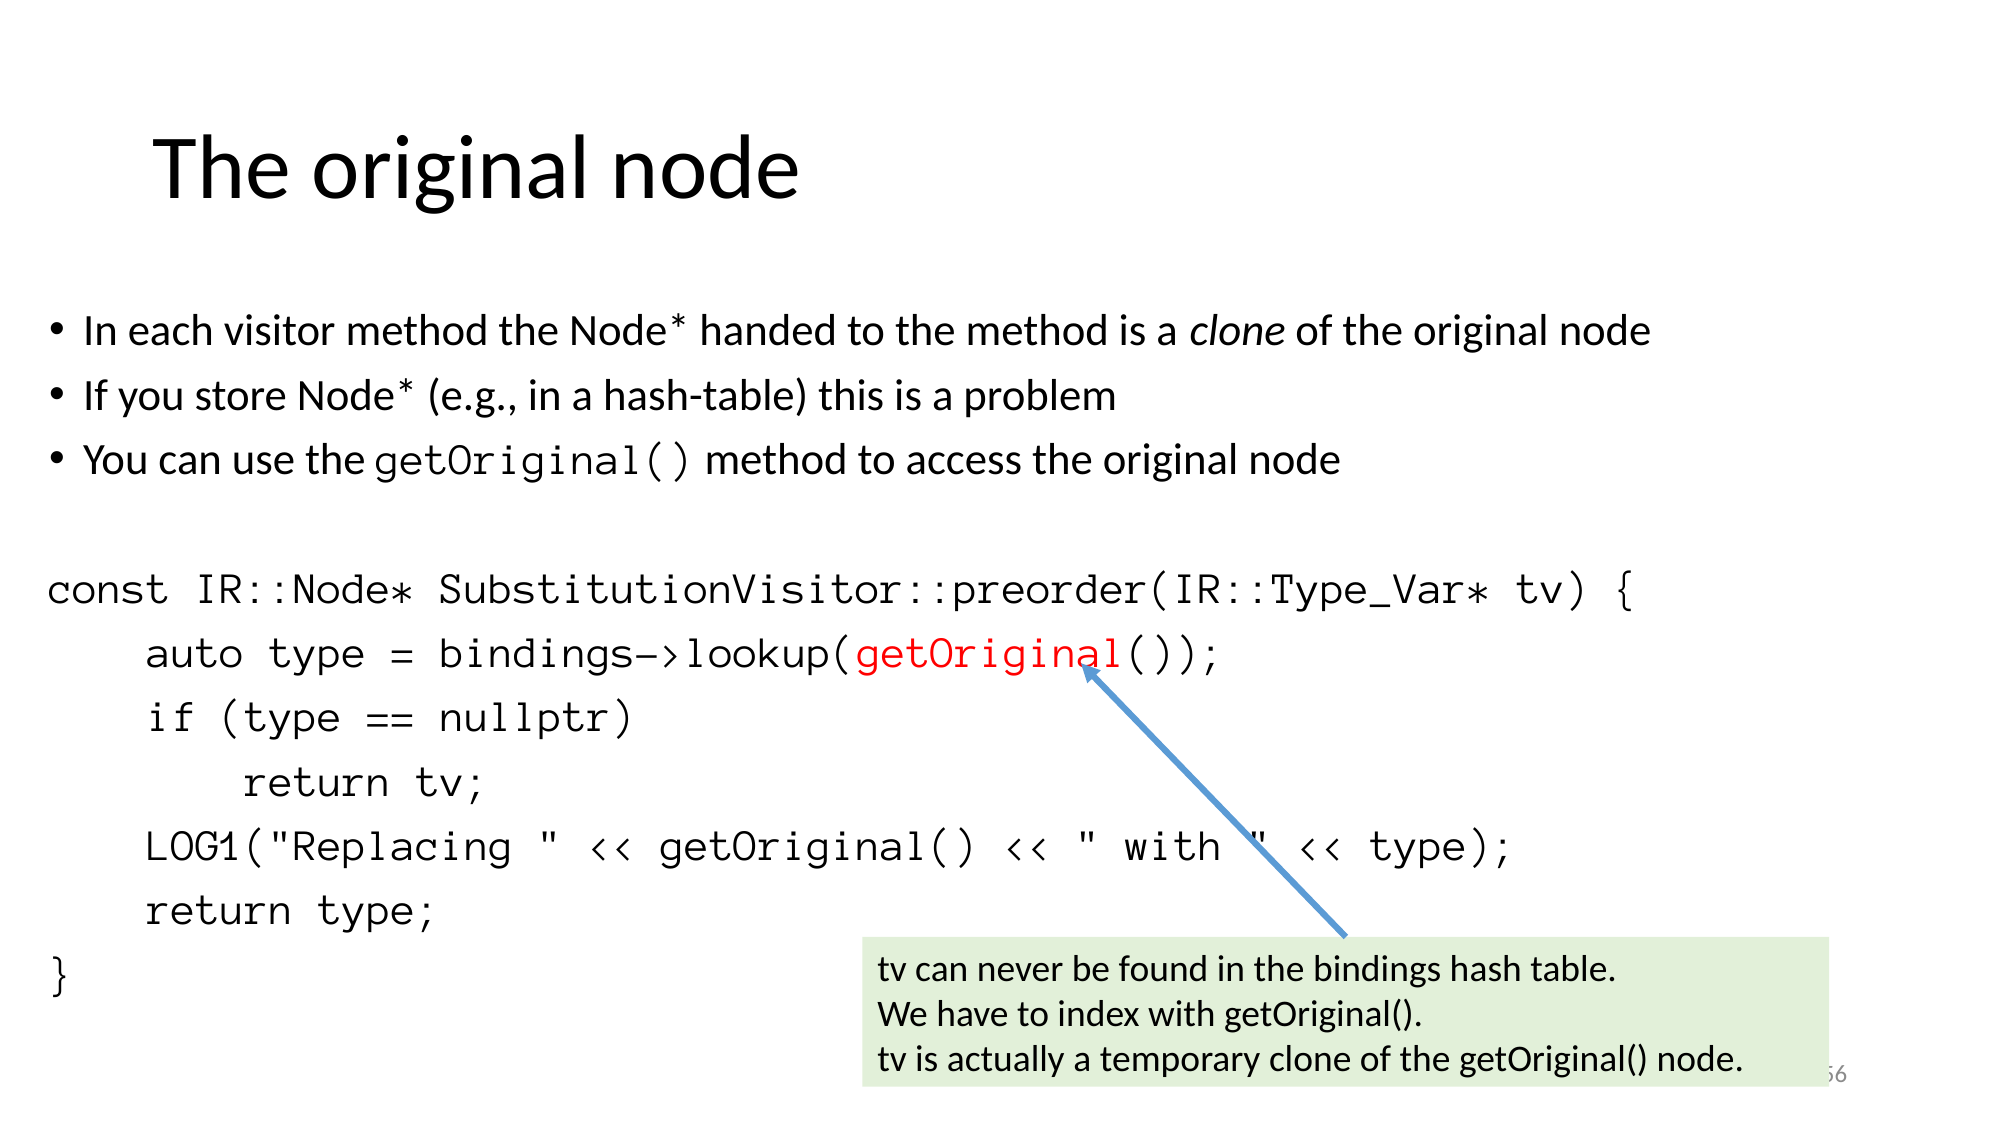

# The original node
In each visitor method the Node* handed to the method is a clone of the original node
If you store Node* (e.g., in a hash-table) this is a problem
You can use the getOriginal() method to access the original node

const IR::Node* SubstitutionVisitor::preorder(IR::Type_Var* tv) {
    auto type = bindings->lookup(getOriginal());
    if (type == nullptr)
        return tv;
    LOG1("Replacing " << getOriginal() << " with " << type);
    return type;
}

tv can never be found in the bindings hash table.
We have to index with getOriginal().
tv is actually a temporary clone of the getOriginal() node.
56